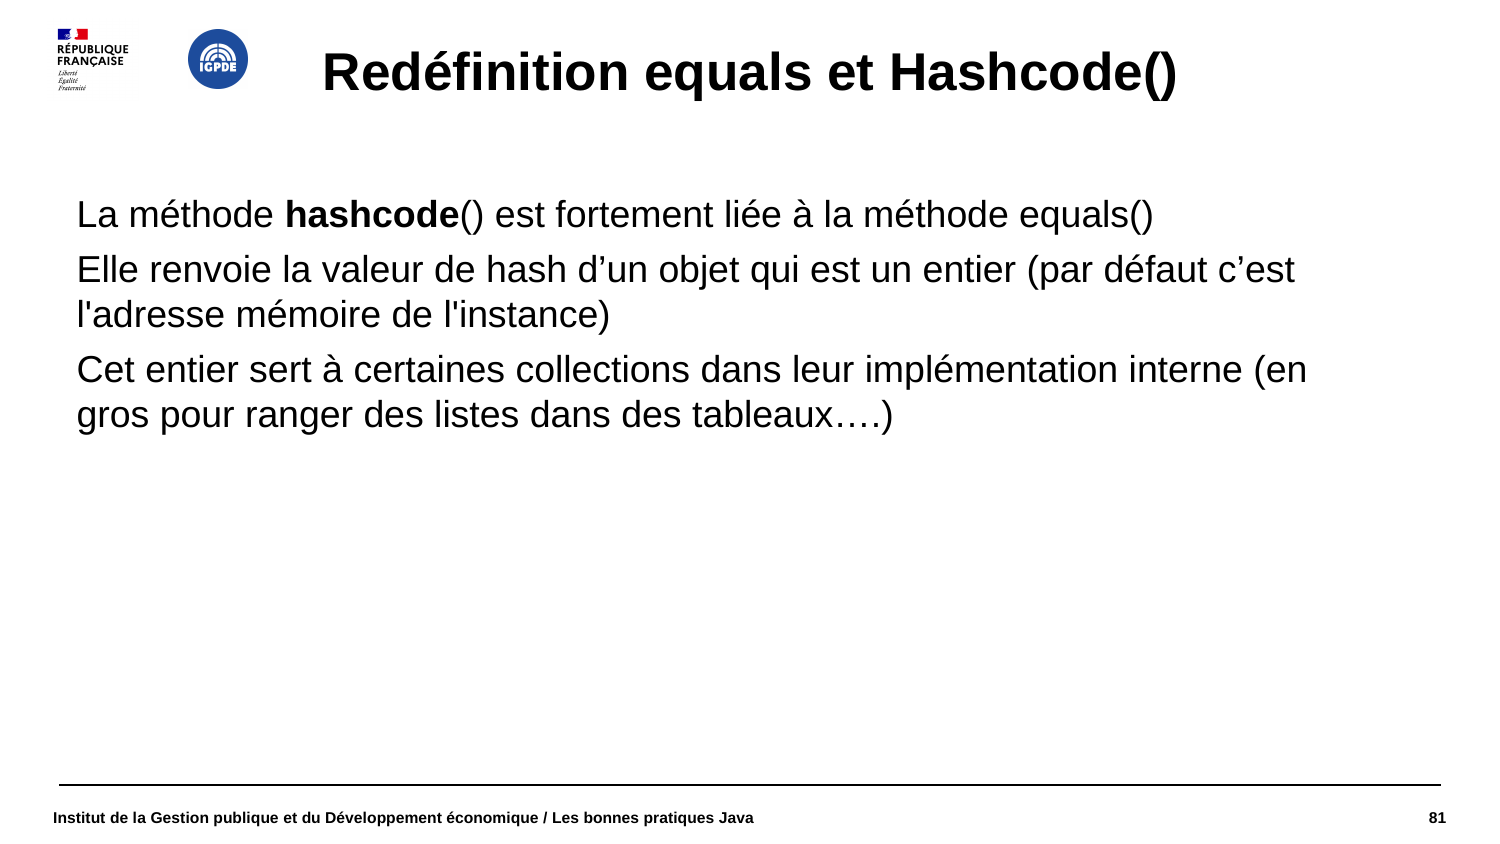

# Redéfinition equals et Hashcode()
La méthode hashcode() est fortement liée à la méthode equals()
Elle renvoie la valeur de hash d’un objet qui est un entier (par défaut c’est l'adresse mémoire de l'instance)
Cet entier sert à certaines collections dans leur implémentation interne (en gros pour ranger des listes dans des tableaux….)

Institut de la Gestion publique et du Développement économique / Les bonnes pratiques Java
81